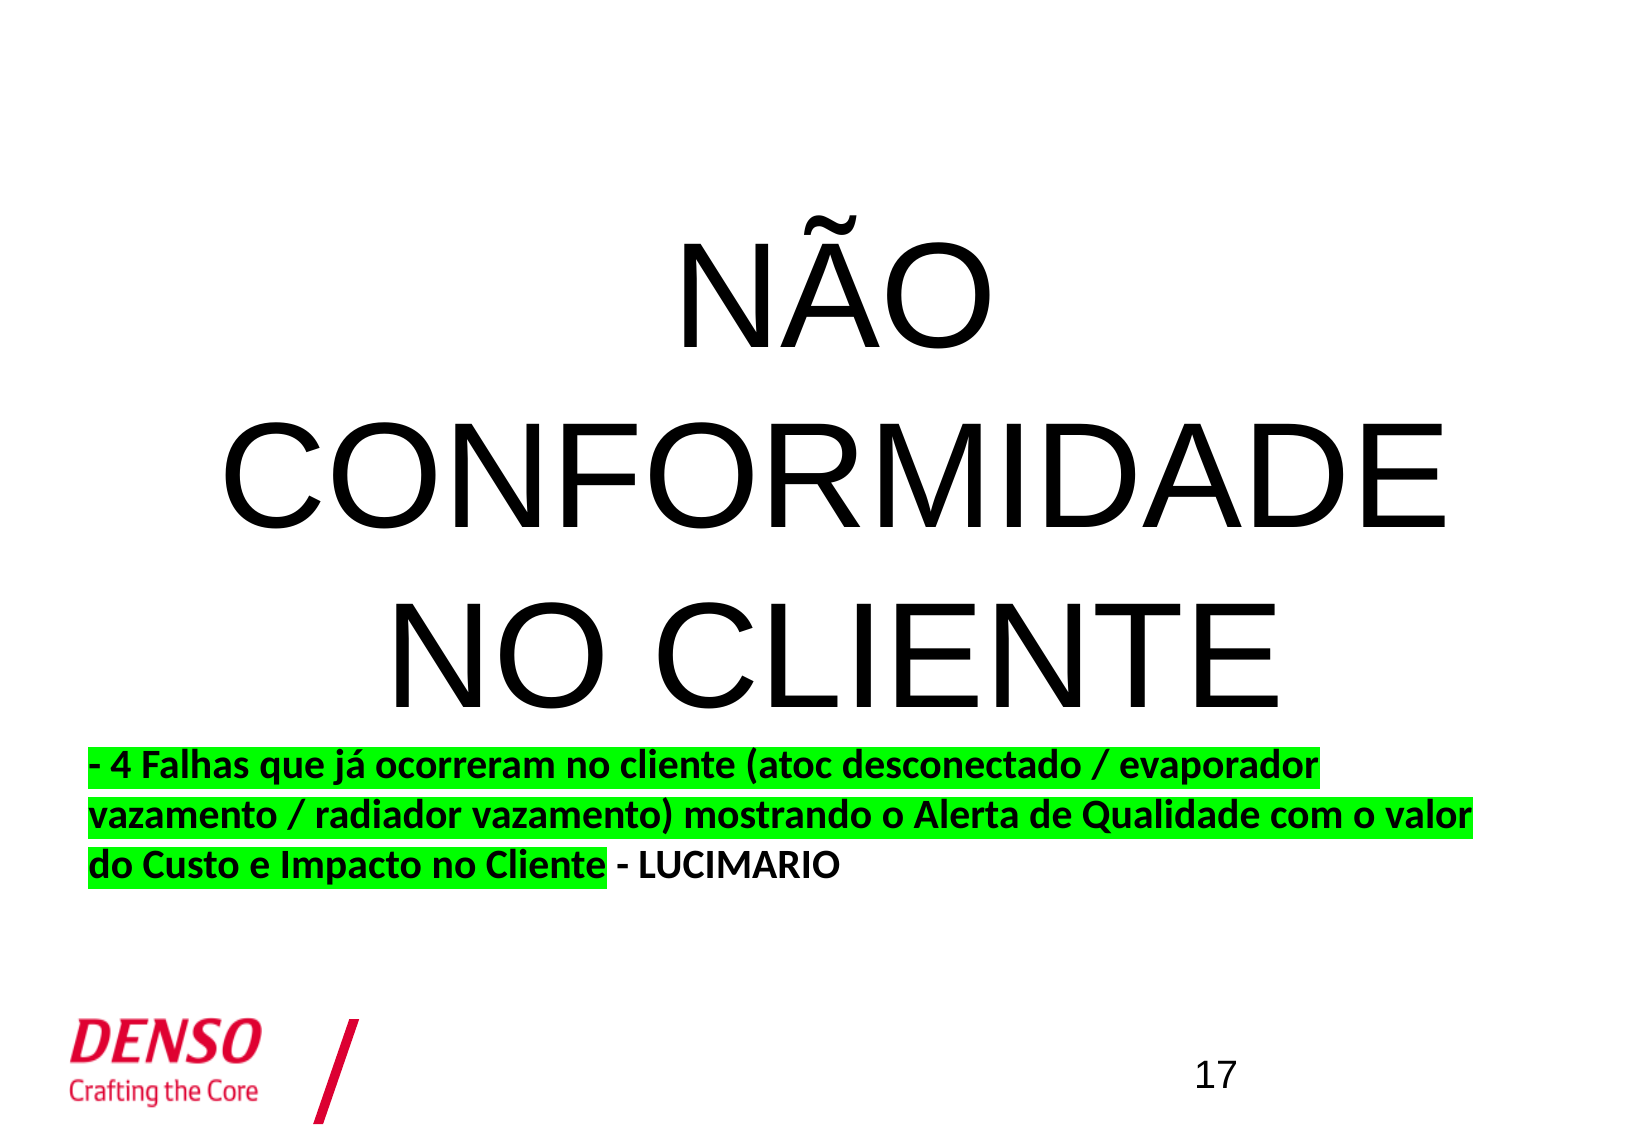

NÃO CONFORMIDADE NO CLIENTE
- 4 Falhas que já ocorreram no cliente (atoc desconectado / evaporador vazamento / radiador vazamento) mostrando o Alerta de Qualidade com o valor do Custo e Impacto no Cliente - LUCIMARIO
17